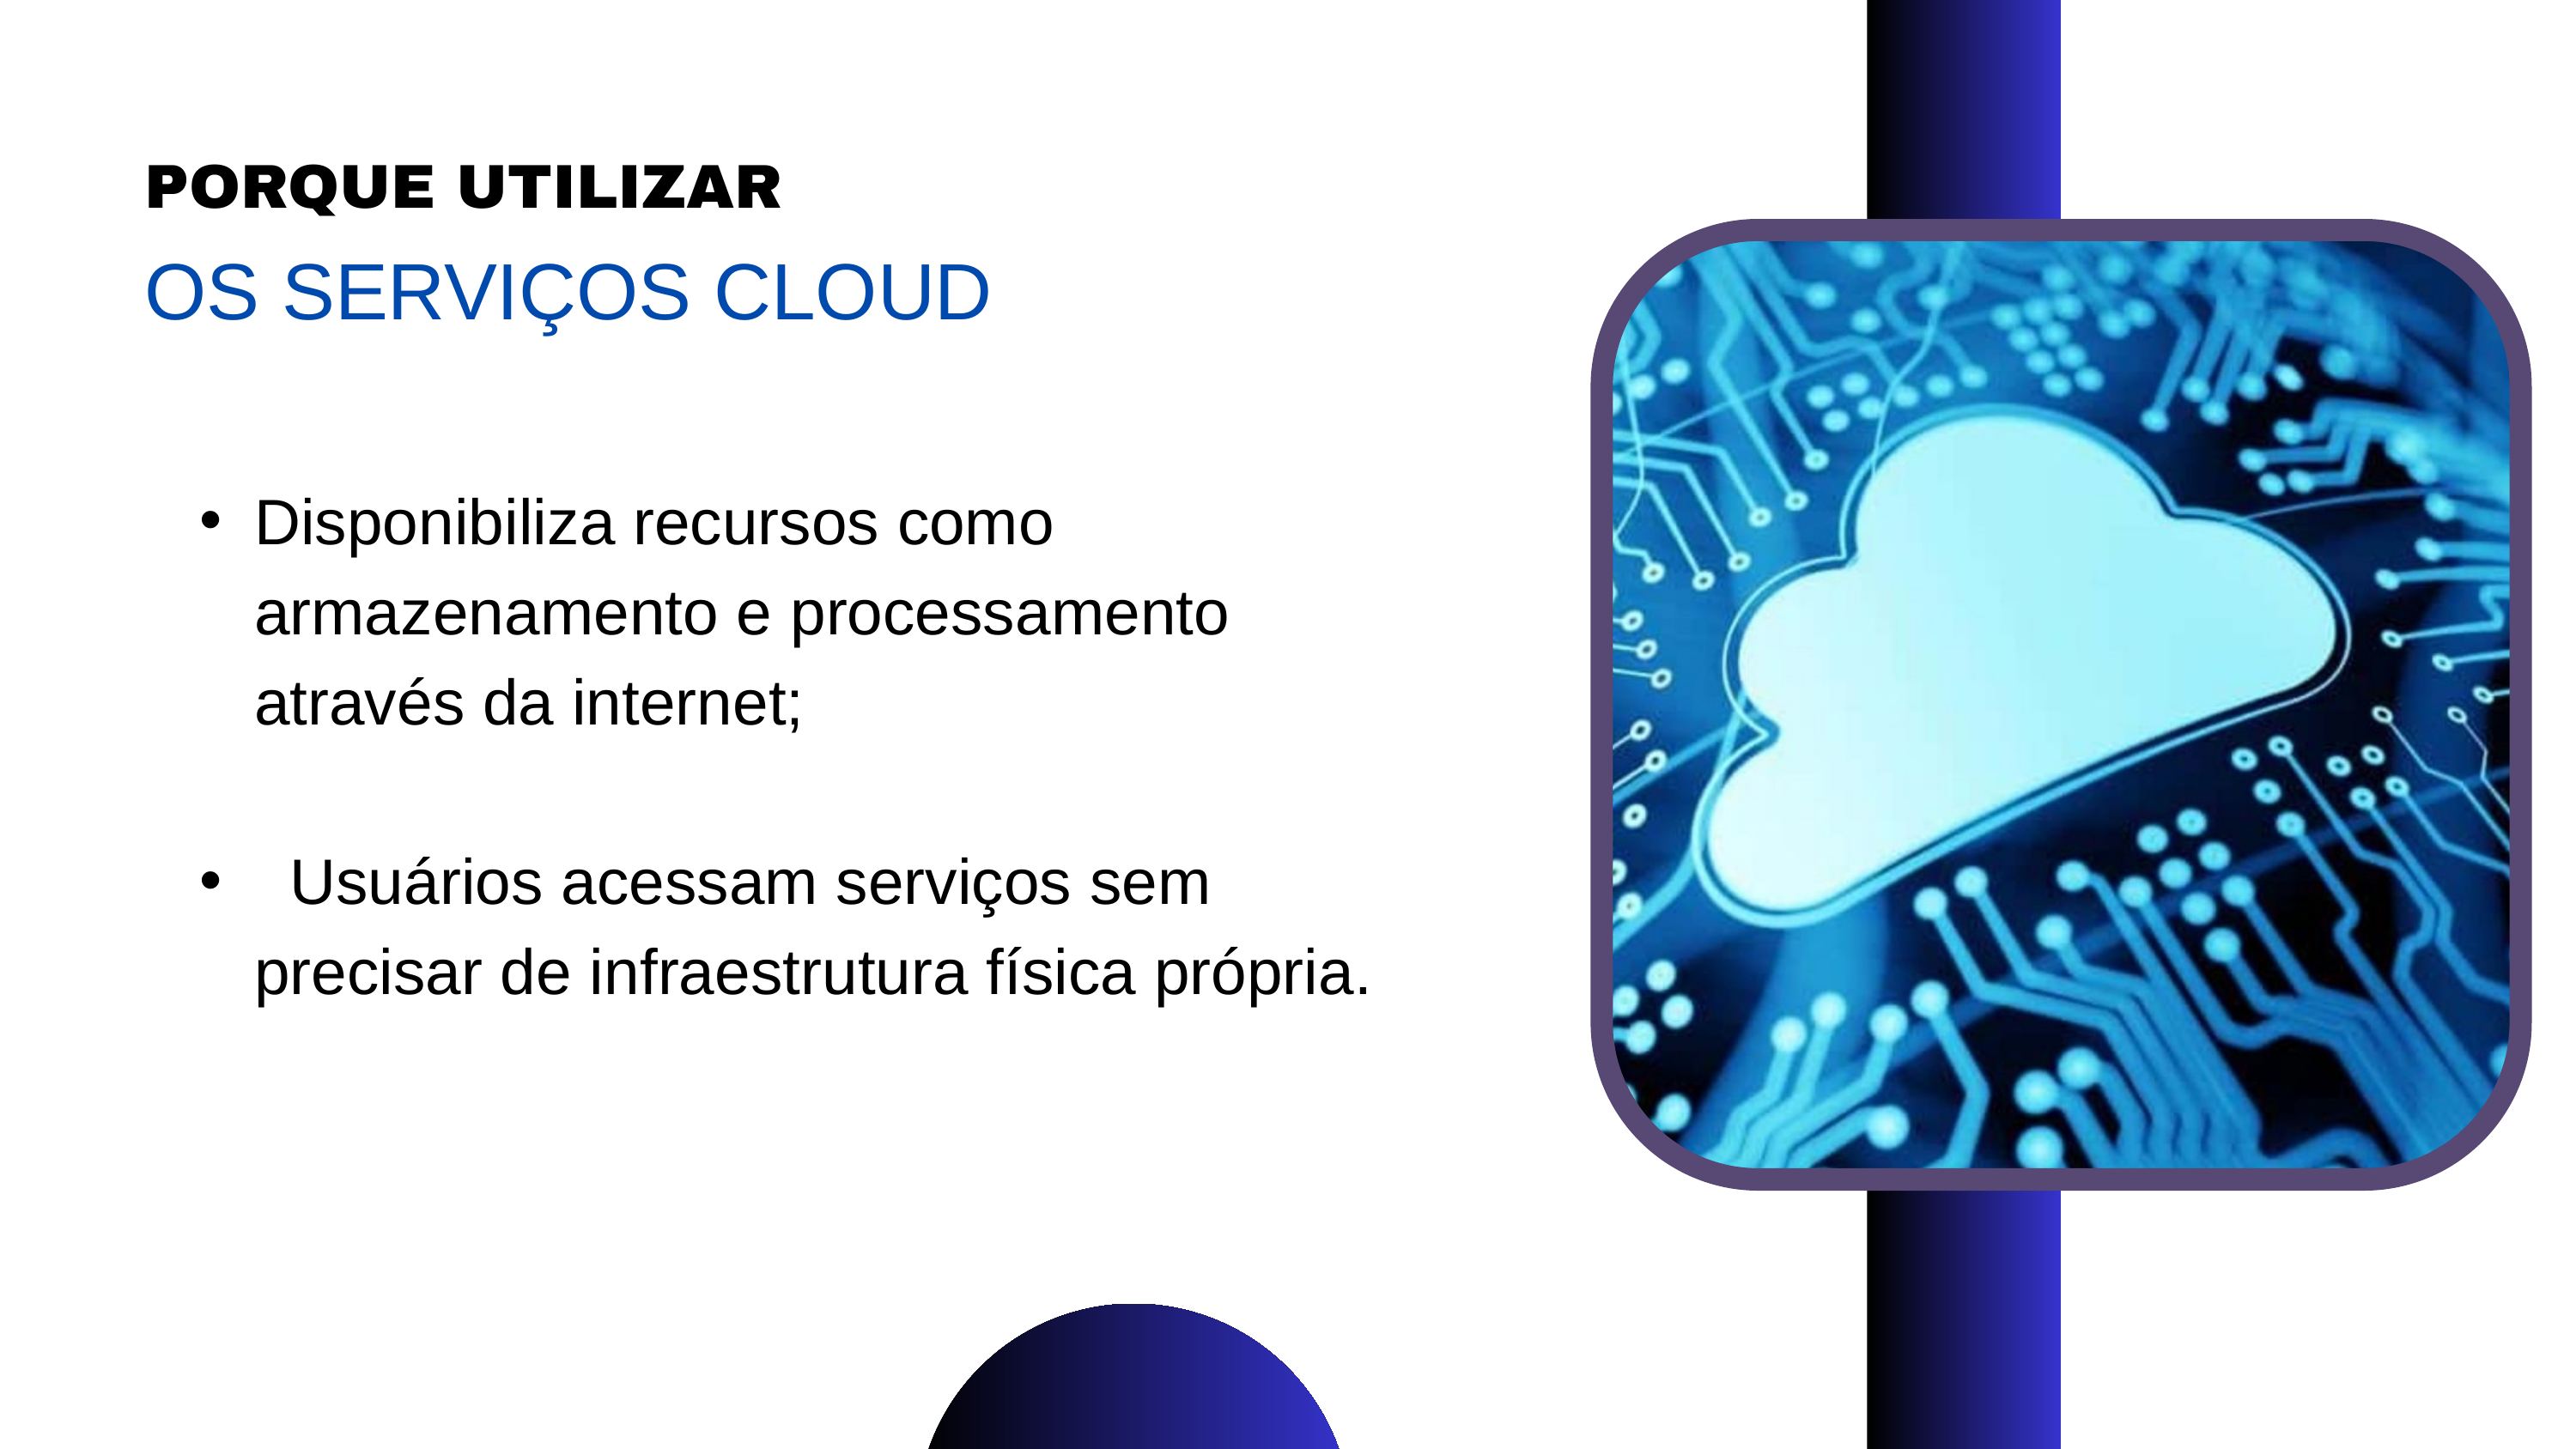

PORQUE UTILIZAR

OS SERVIÇOS CLOUD
Disponibiliza recursos como armazenamento e processamento através da internet;

  Usuários acessam serviços sem precisar de infraestrutura física própria.